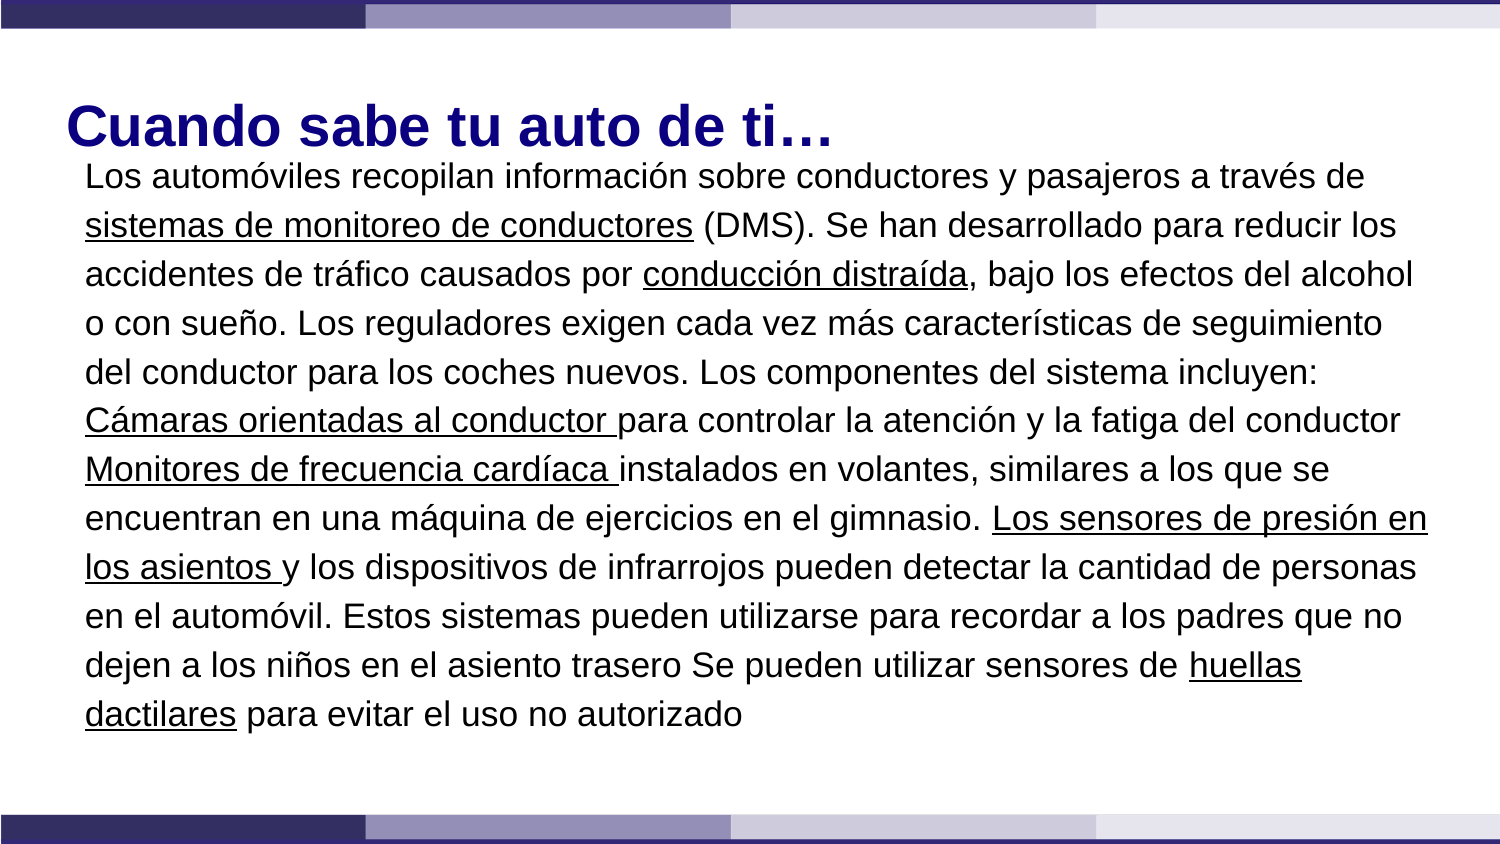

# Cuando sabe tu auto de ti…
Los automóviles recopilan información sobre conductores y pasajeros a través de sistemas de monitoreo de conductores (DMS). Se han desarrollado para reducir los accidentes de tráfico causados ​​por conducción distraída, bajo los efectos del alcohol o con sueño. Los reguladores exigen cada vez más características de seguimiento del conductor para los coches nuevos. Los componentes del sistema incluyen: Cámaras orientadas al conductor para controlar la atención y la fatiga del conductor Monitores de frecuencia cardíaca instalados en volantes, similares a los que se encuentran en una máquina de ejercicios en el gimnasio. Los sensores de presión en los asientos y los dispositivos de infrarrojos pueden detectar la cantidad de personas en el automóvil. Estos sistemas pueden utilizarse para recordar a los padres que no dejen a los niños en el asiento trasero Se pueden utilizar sensores de huellas dactilares para evitar el uso no autorizado